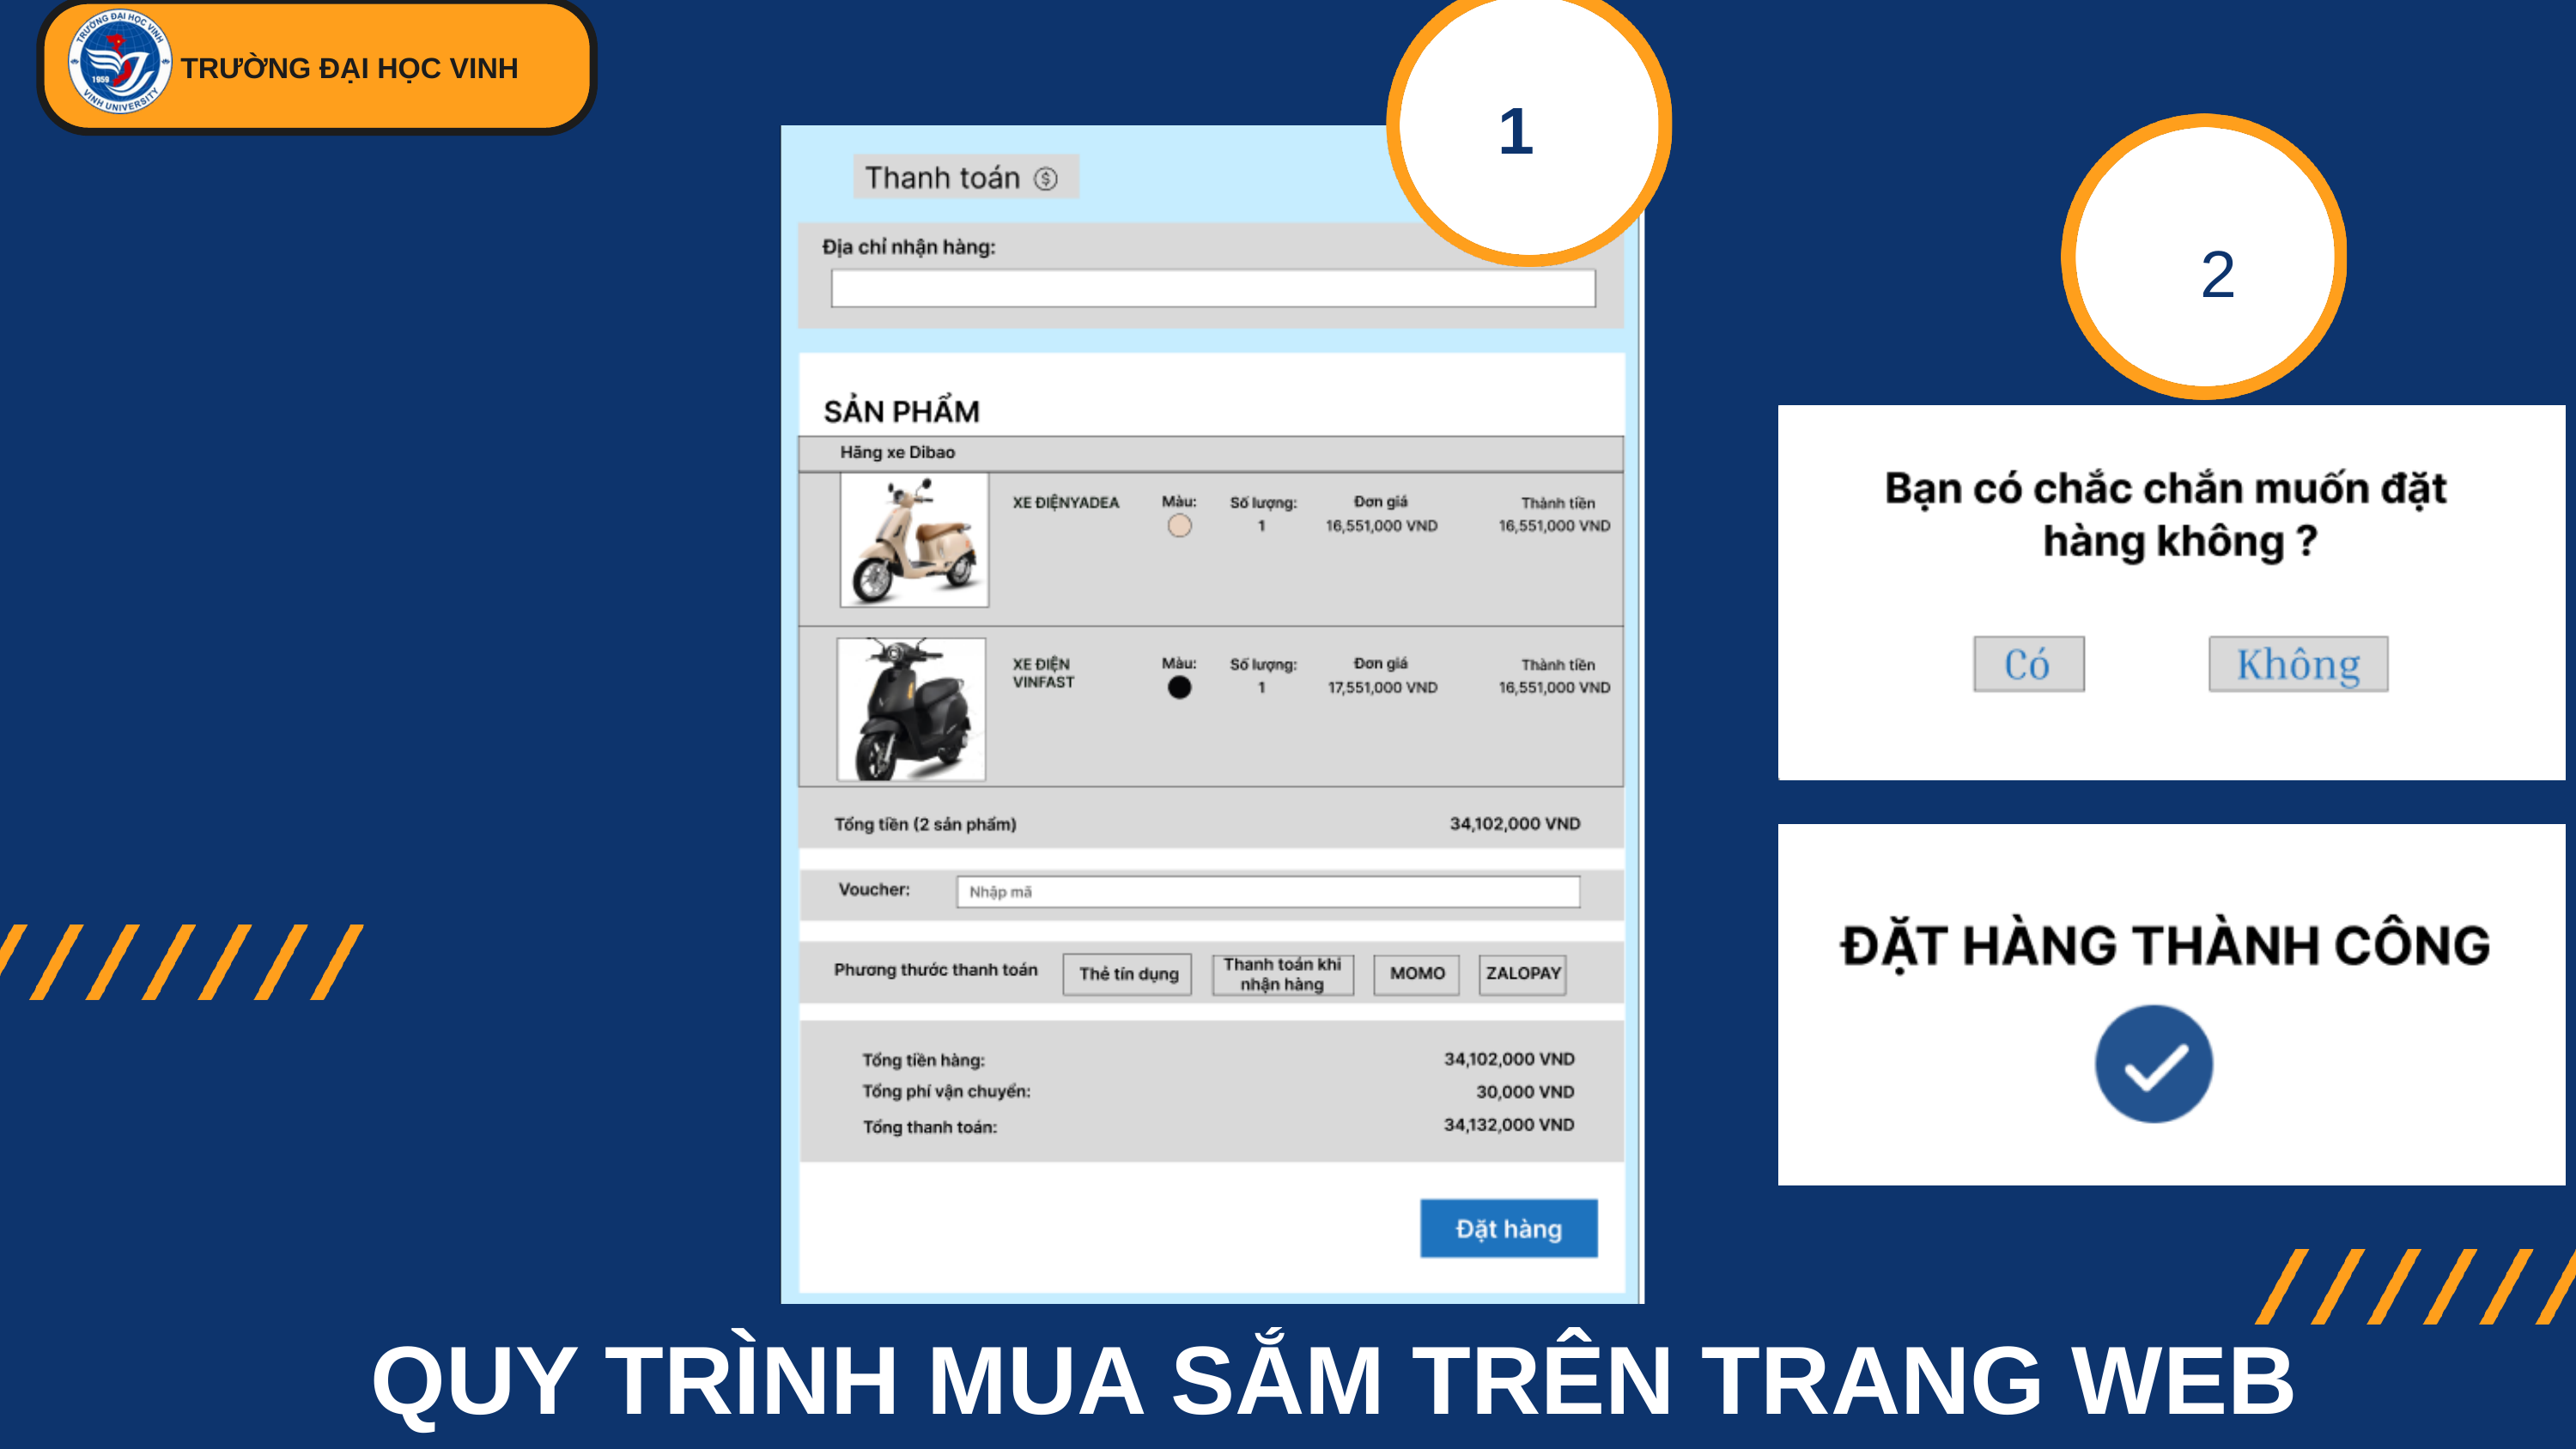

TRƯỜNG ĐẠI HỌC VINH
1

2

QUY TRÌNH MUA SẮM TRÊN TRANG WEB